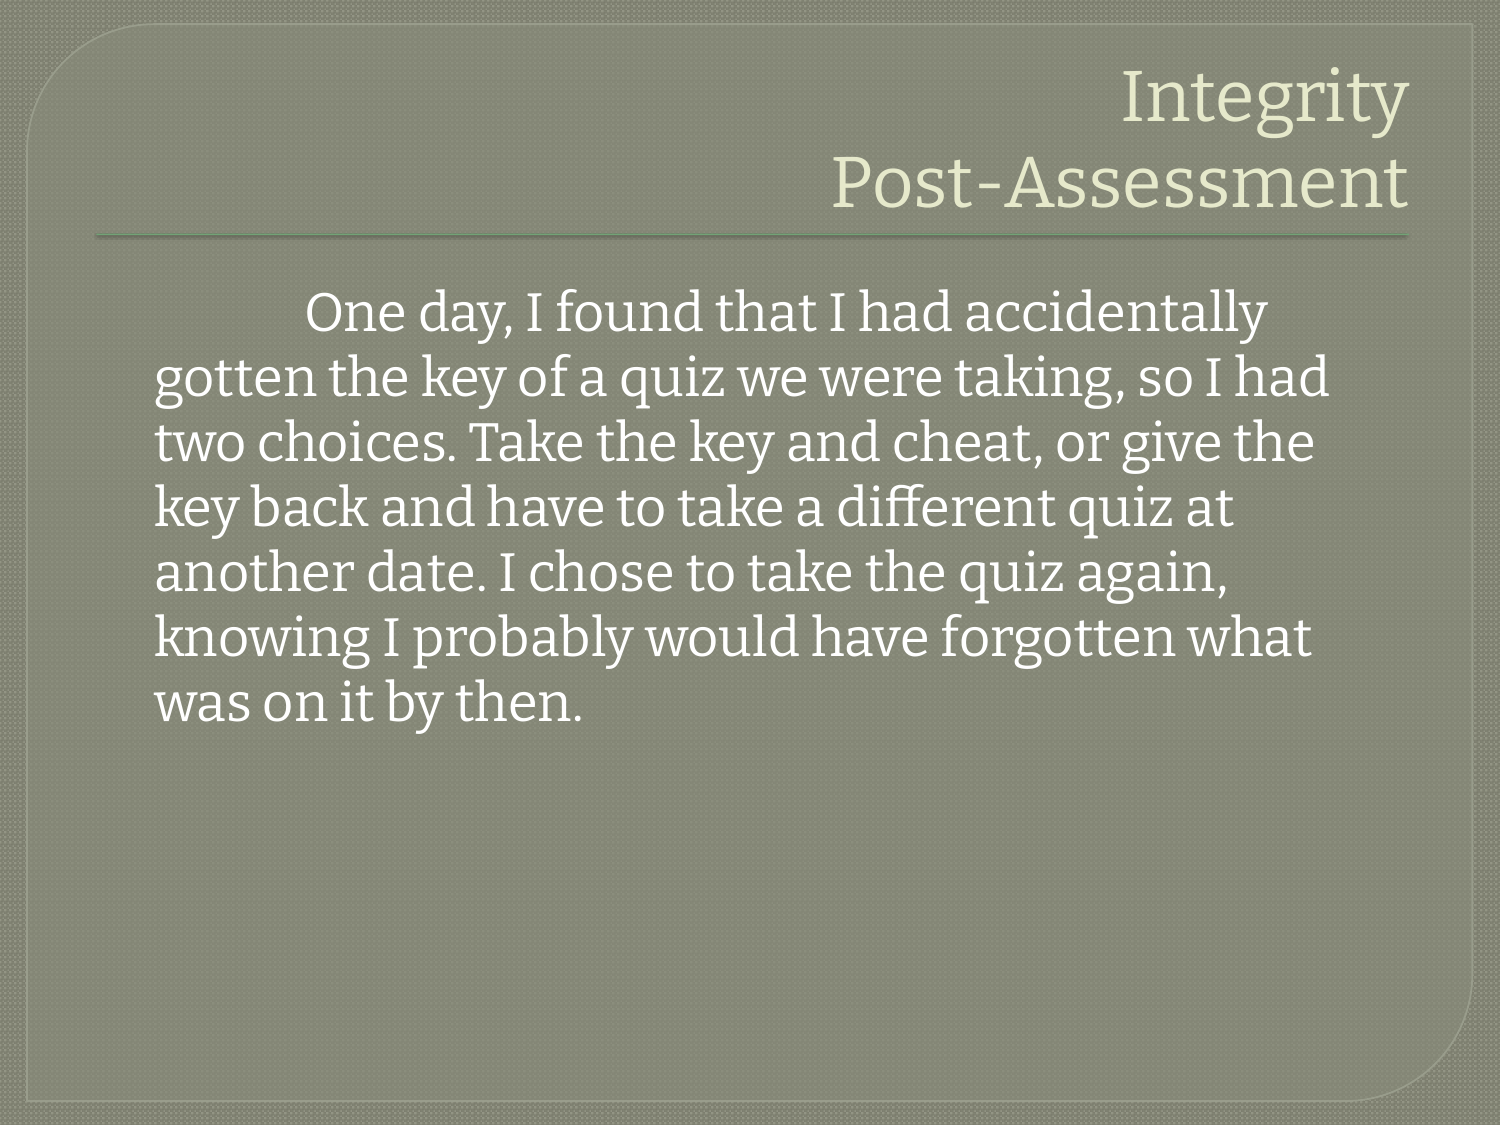

# Integrity Post-Assessment
	One day, I found that I had accidentally gotten the key of a quiz we were taking, so I had two choices. Take the key and cheat, or give the key back and have to take a different quiz at another date. I chose to take the quiz again, knowing I probably would have forgotten what was on it by then.